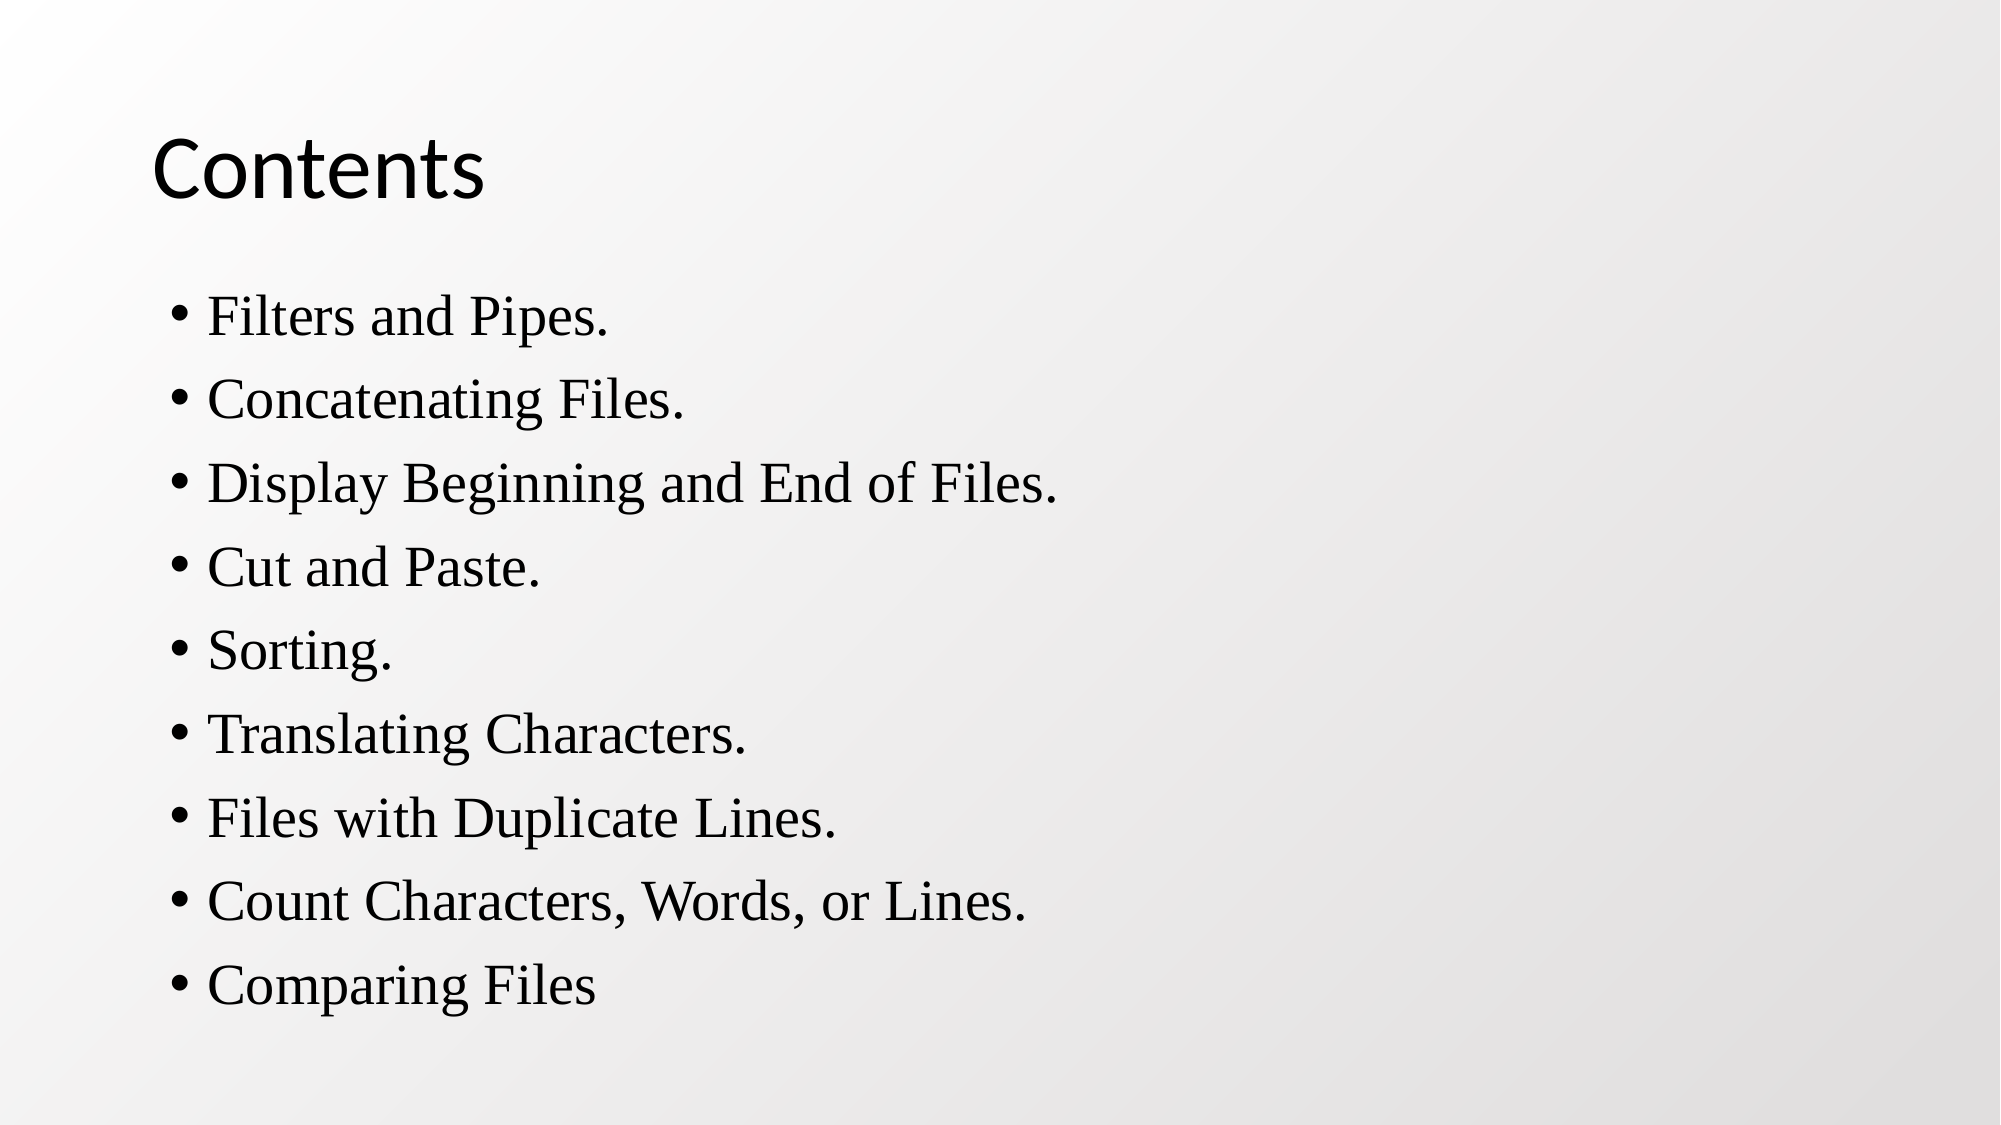

# Contents
Filters and Pipes.
Concatenating Files.
Display Beginning and End of Files.
Cut and Paste.
Sorting.
Translating Characters.
Files with Duplicate Lines.
Count Characters, Words, or Lines.
Comparing Files